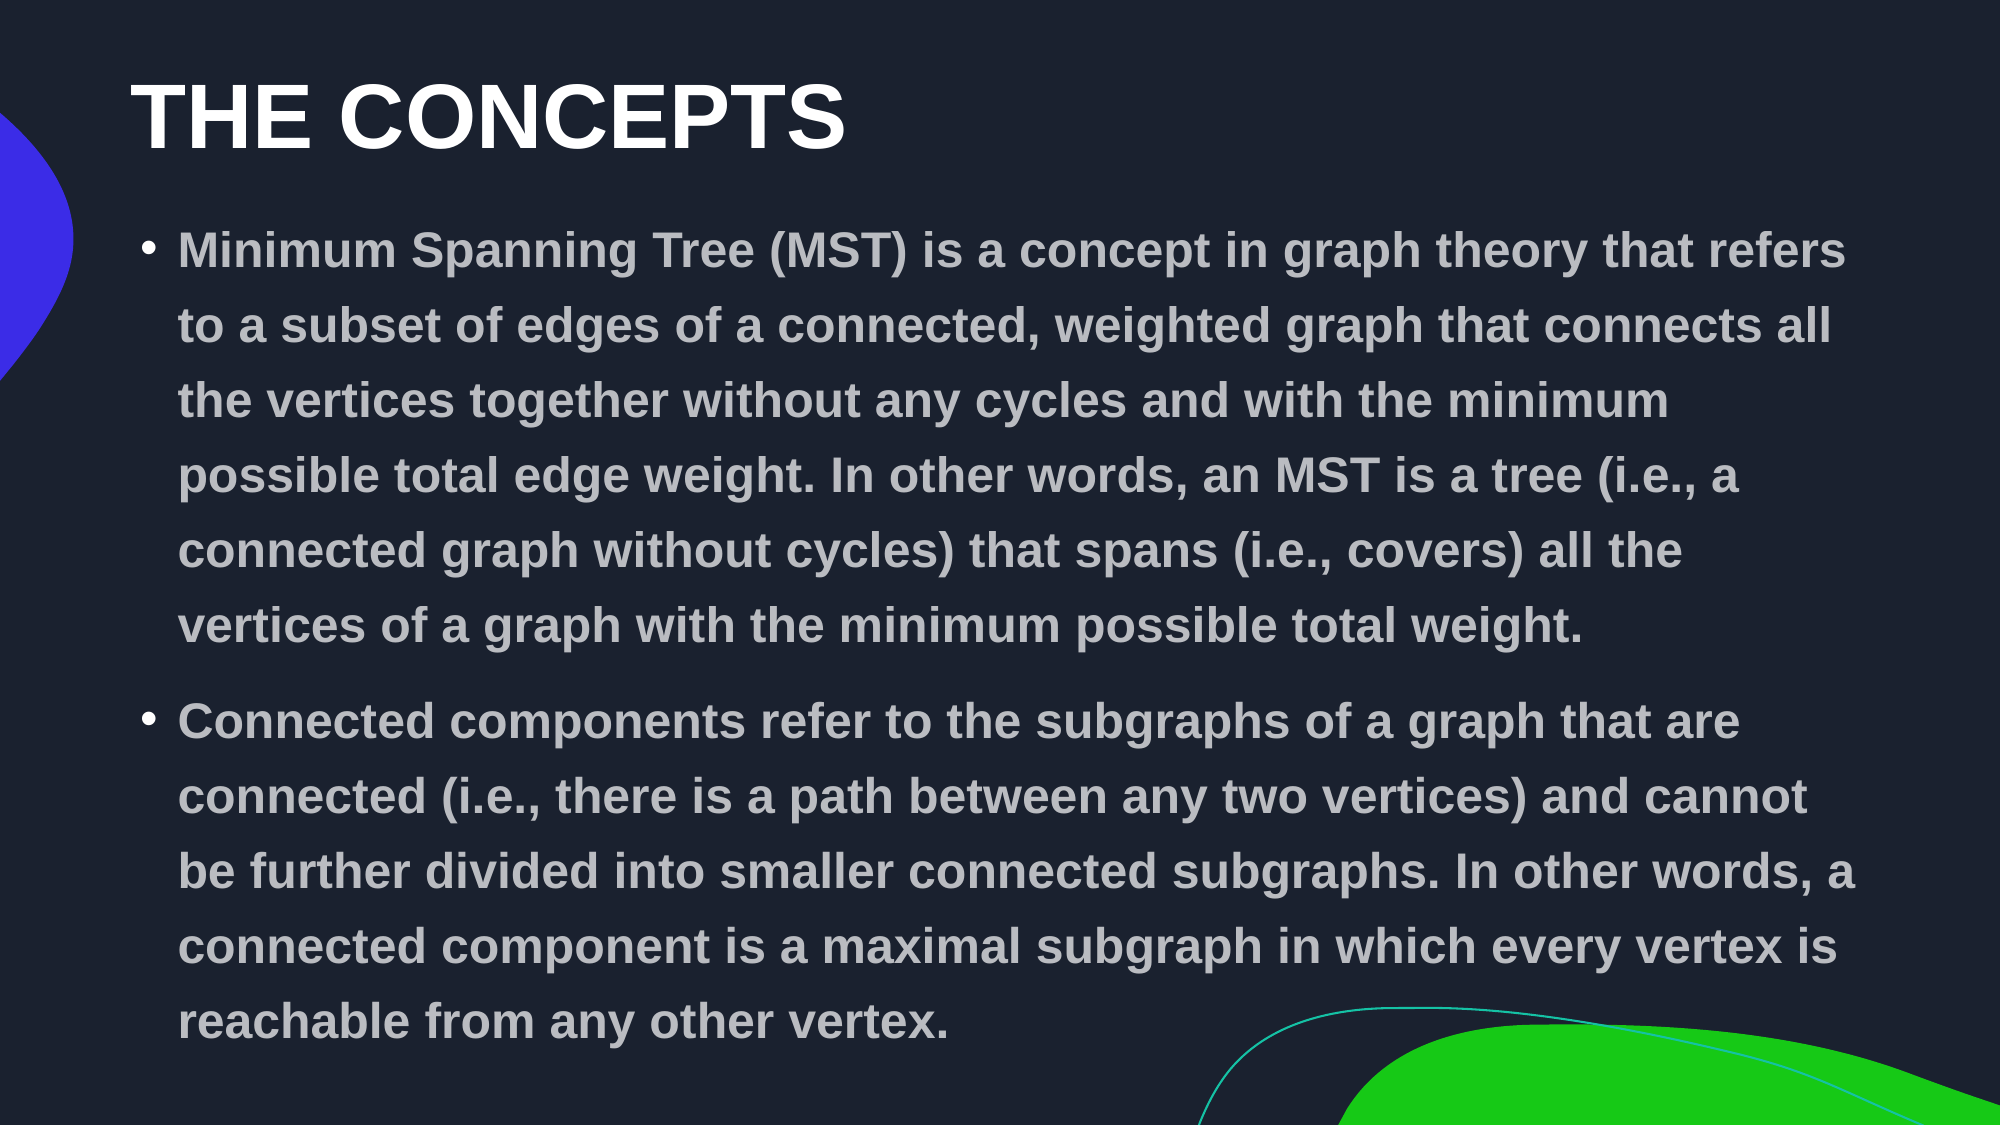

# The concepts
Minimum Spanning Tree (MST) is a concept in graph theory that refers to a subset of edges of a connected, weighted graph that connects all the vertices together without any cycles and with the minimum possible total edge weight. In other words, an MST is a tree (i.e., a connected graph without cycles) that spans (i.e., covers) all the vertices of a graph with the minimum possible total weight.
Connected components refer to the subgraphs of a graph that are connected (i.e., there is a path between any two vertices) and cannot be further divided into smaller connected subgraphs. In other words, a connected component is a maximal subgraph in which every vertex is reachable from any other vertex.